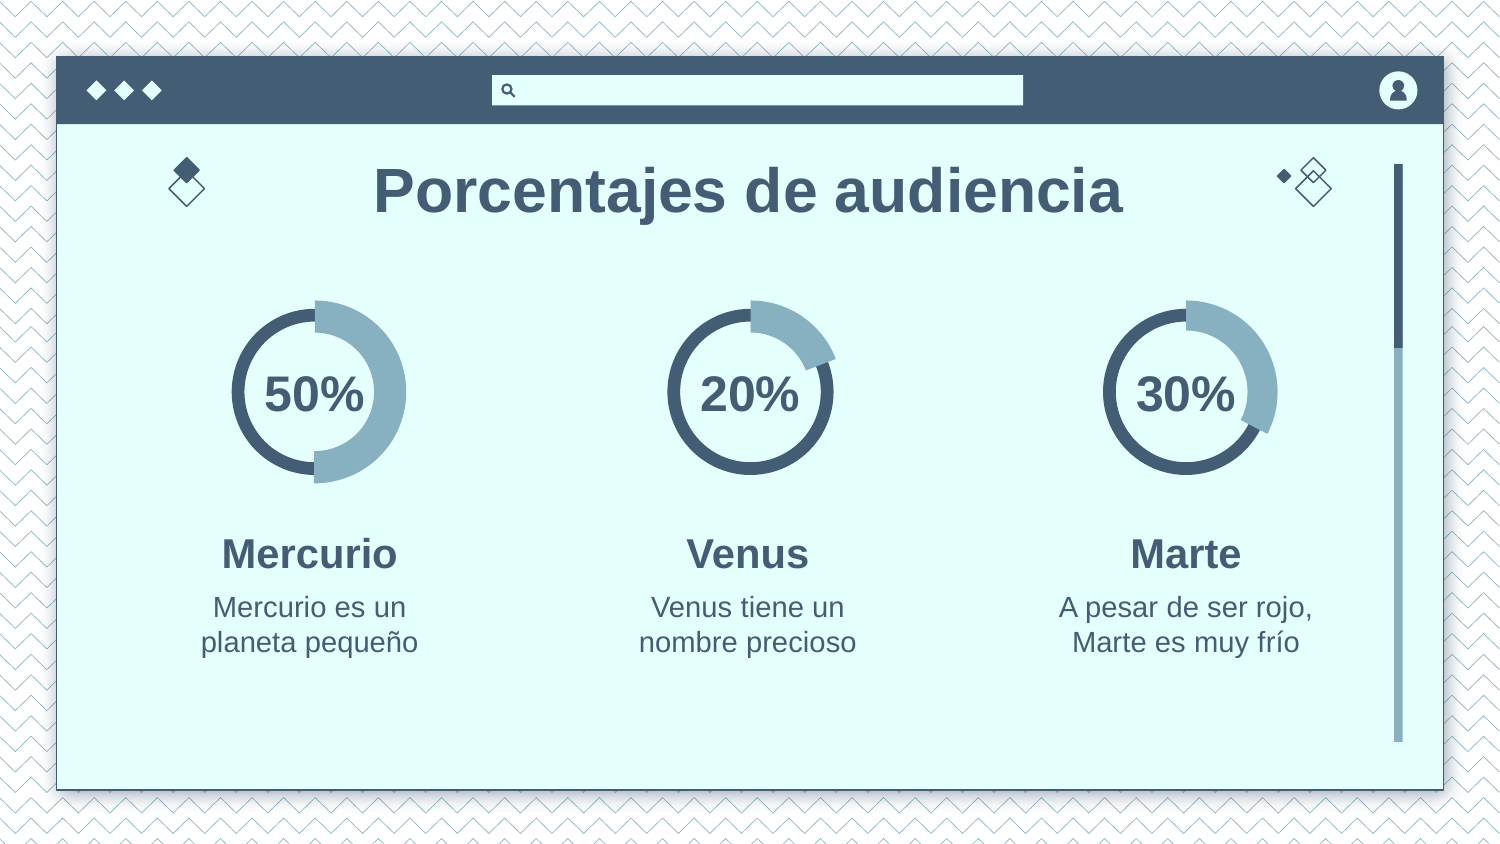

# Porcentajes de audiencia

50%
20%
30%
Mercurio
Venus
Marte
Mercurio es un planeta pequeño
Venus tiene un nombre precioso
A pesar de ser rojo, Marte es muy frío